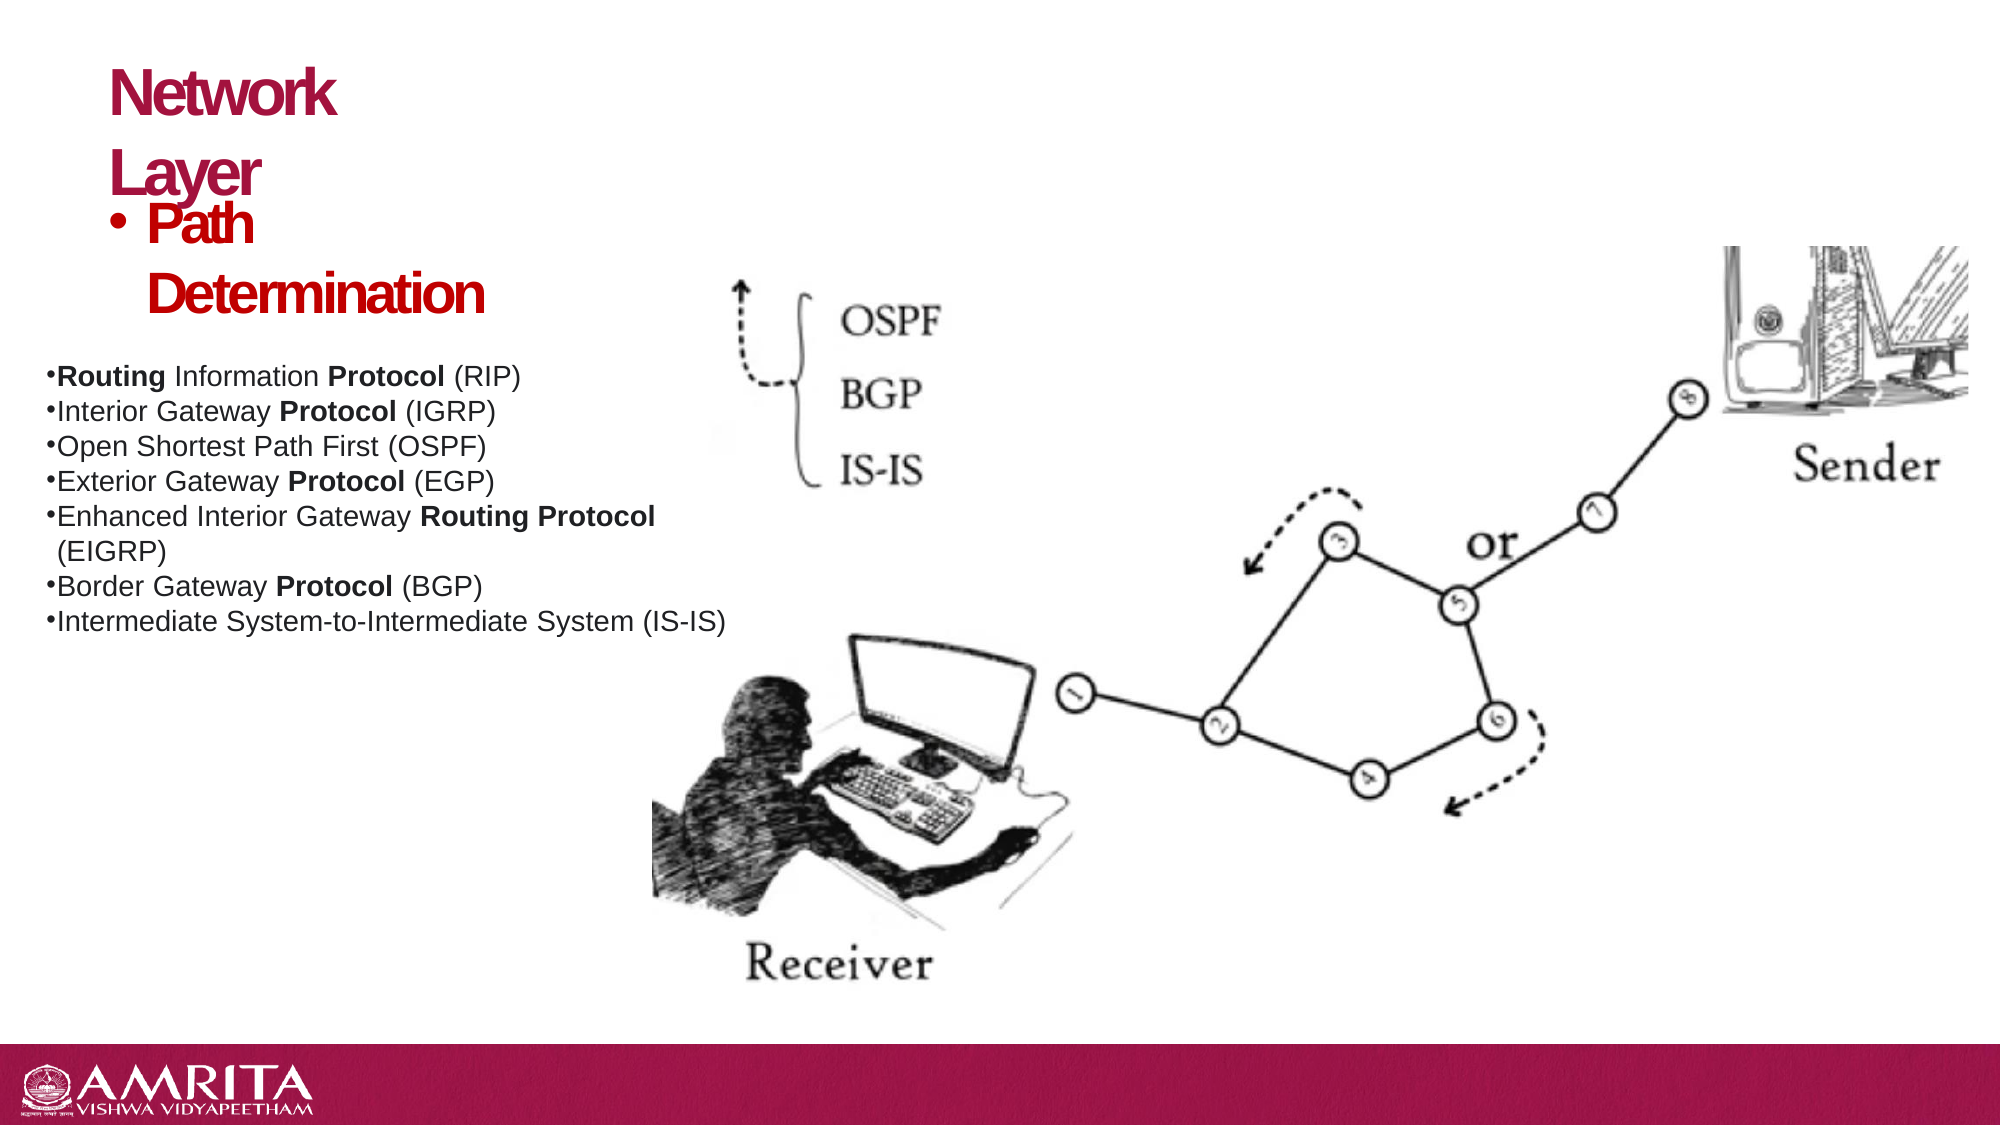

# Network Layer
Path Determination

Routing Information Protocol (RIP)
Interior Gateway Protocol (IGRP)
Open Shortest Path First (OSPF)
Exterior Gateway Protocol (EGP)
Enhanced Interior Gateway Routing Protocol (EIGRP)
Border Gateway Protocol (BGP)
Intermediate System-to-Intermediate System (IS-IS)